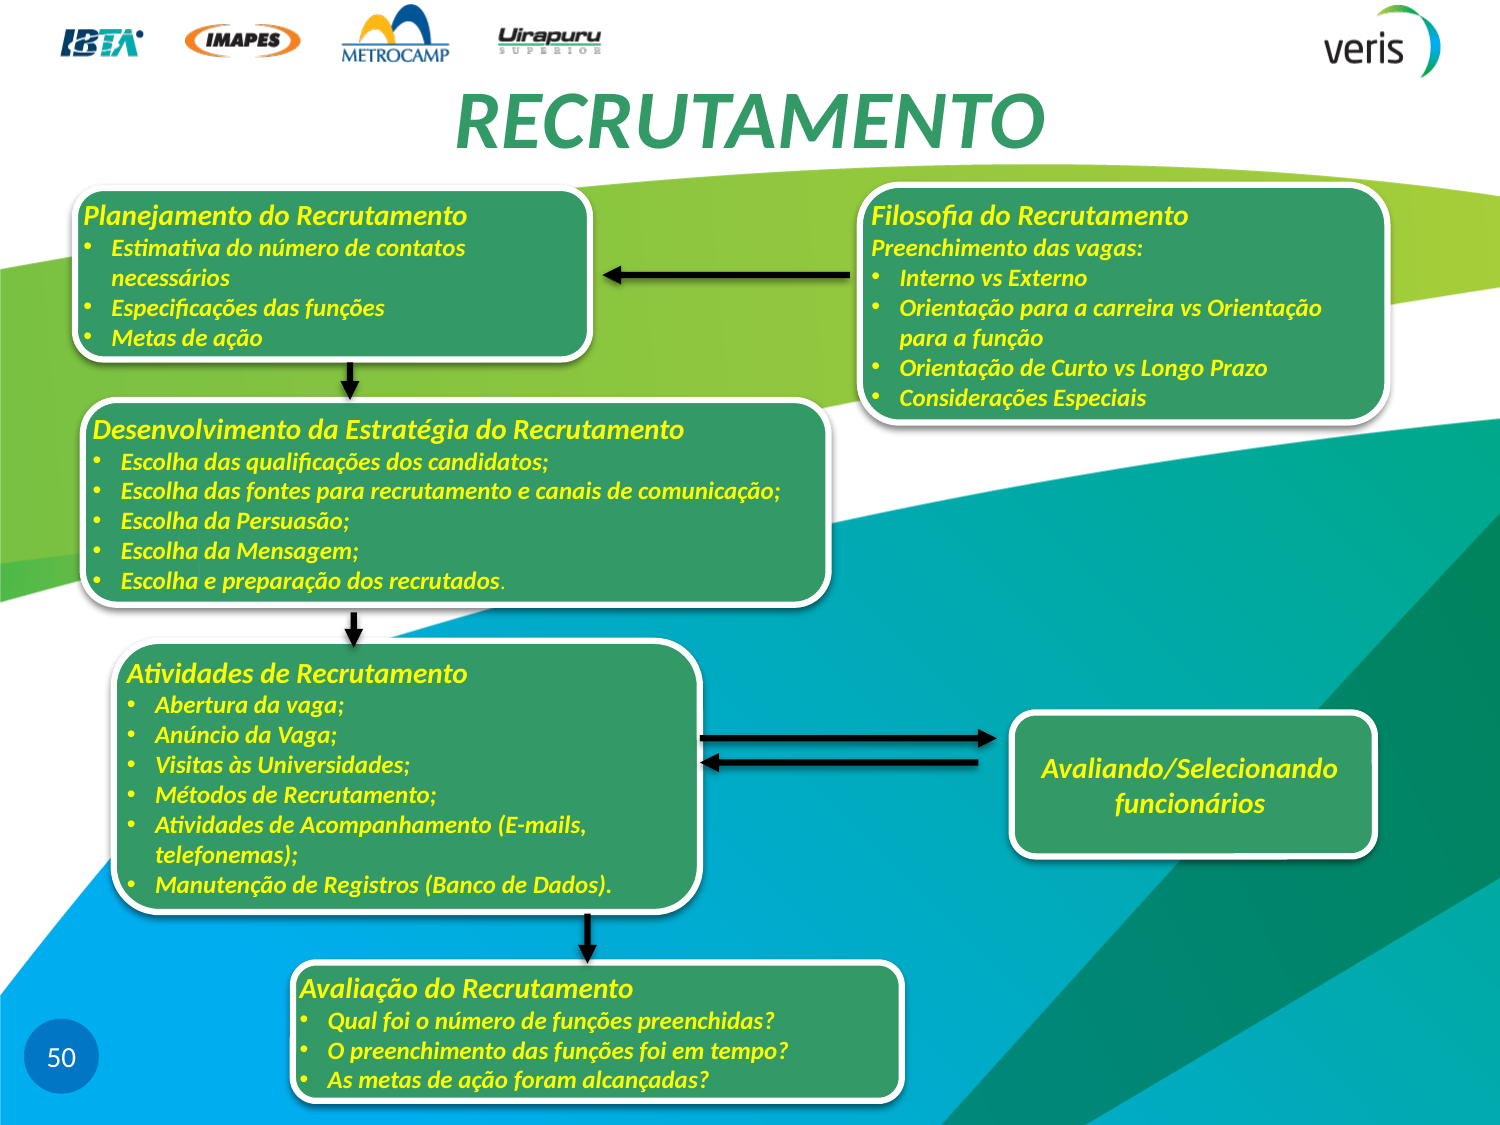

# RECRUTAMENTO
Filosofia do Recrutamento
Preenchimento das vagas:
Interno vs Externo
Orientação para a carreira vs Orientação para a função
Orientação de Curto vs Longo Prazo
Considerações Especiais
Planejamento do Recrutamento
Estimativa do número de contatos necessários
Especificações das funções
Metas de ação

Desenvolvimento da Estratégia do Recrutamento
Escolha das qualificações dos candidatos;
Escolha das fontes para recrutamento e canais de comunicação;
Escolha da Persuasão;
Escolha da Mensagem;
Escolha e preparação dos recrutados.

Atividades de Recrutamento
Abertura da vaga;
Anúncio da Vaga;
Visitas às Universidades;
Métodos de Recrutamento;
Atividades de Acompanhamento (E-mails, telefonemas);
Manutenção de Registros (Banco de Dados).

Avaliando/Selecionando
funcionários

Avaliação do Recrutamento
Qual foi o número de funções preenchidas?
O preenchimento das funções foi em tempo?
As metas de ação foram alcançadas?
50